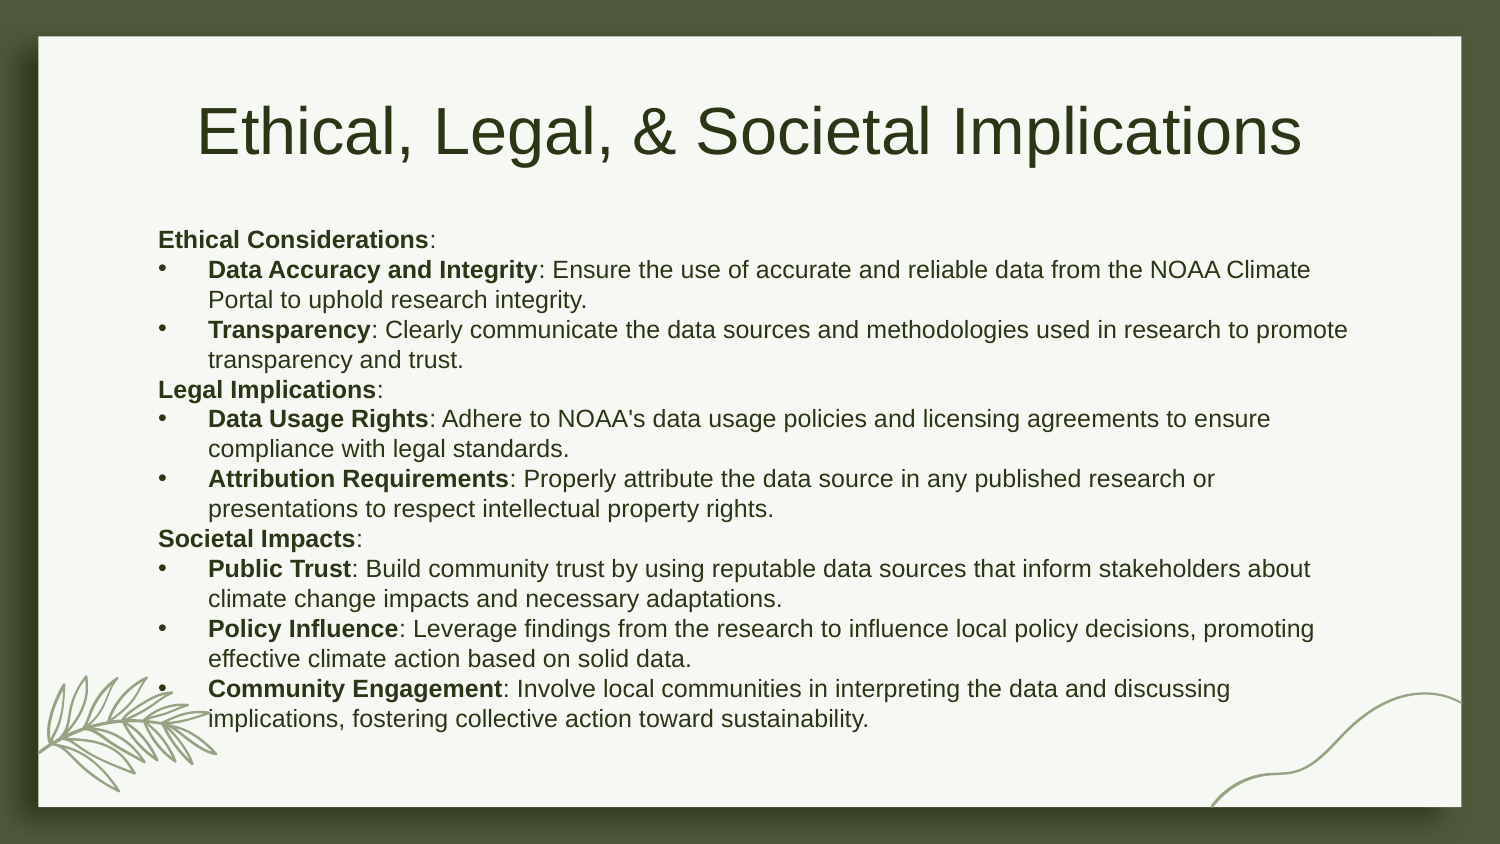

# Ethical, Legal, & Societal Implications
Ethical Considerations:
Data Accuracy and Integrity: Ensure the use of accurate and reliable data from the NOAA Climate Portal to uphold research integrity.
Transparency: Clearly communicate the data sources and methodologies used in research to promote transparency and trust.
Legal Implications:
Data Usage Rights: Adhere to NOAA's data usage policies and licensing agreements to ensure compliance with legal standards.
Attribution Requirements: Properly attribute the data source in any published research or presentations to respect intellectual property rights.
Societal Impacts:
Public Trust: Build community trust by using reputable data sources that inform stakeholders about climate change impacts and necessary adaptations.
Policy Influence: Leverage findings from the research to influence local policy decisions, promoting effective climate action based on solid data.
Community Engagement: Involve local communities in interpreting the data and discussing implications, fostering collective action toward sustainability.